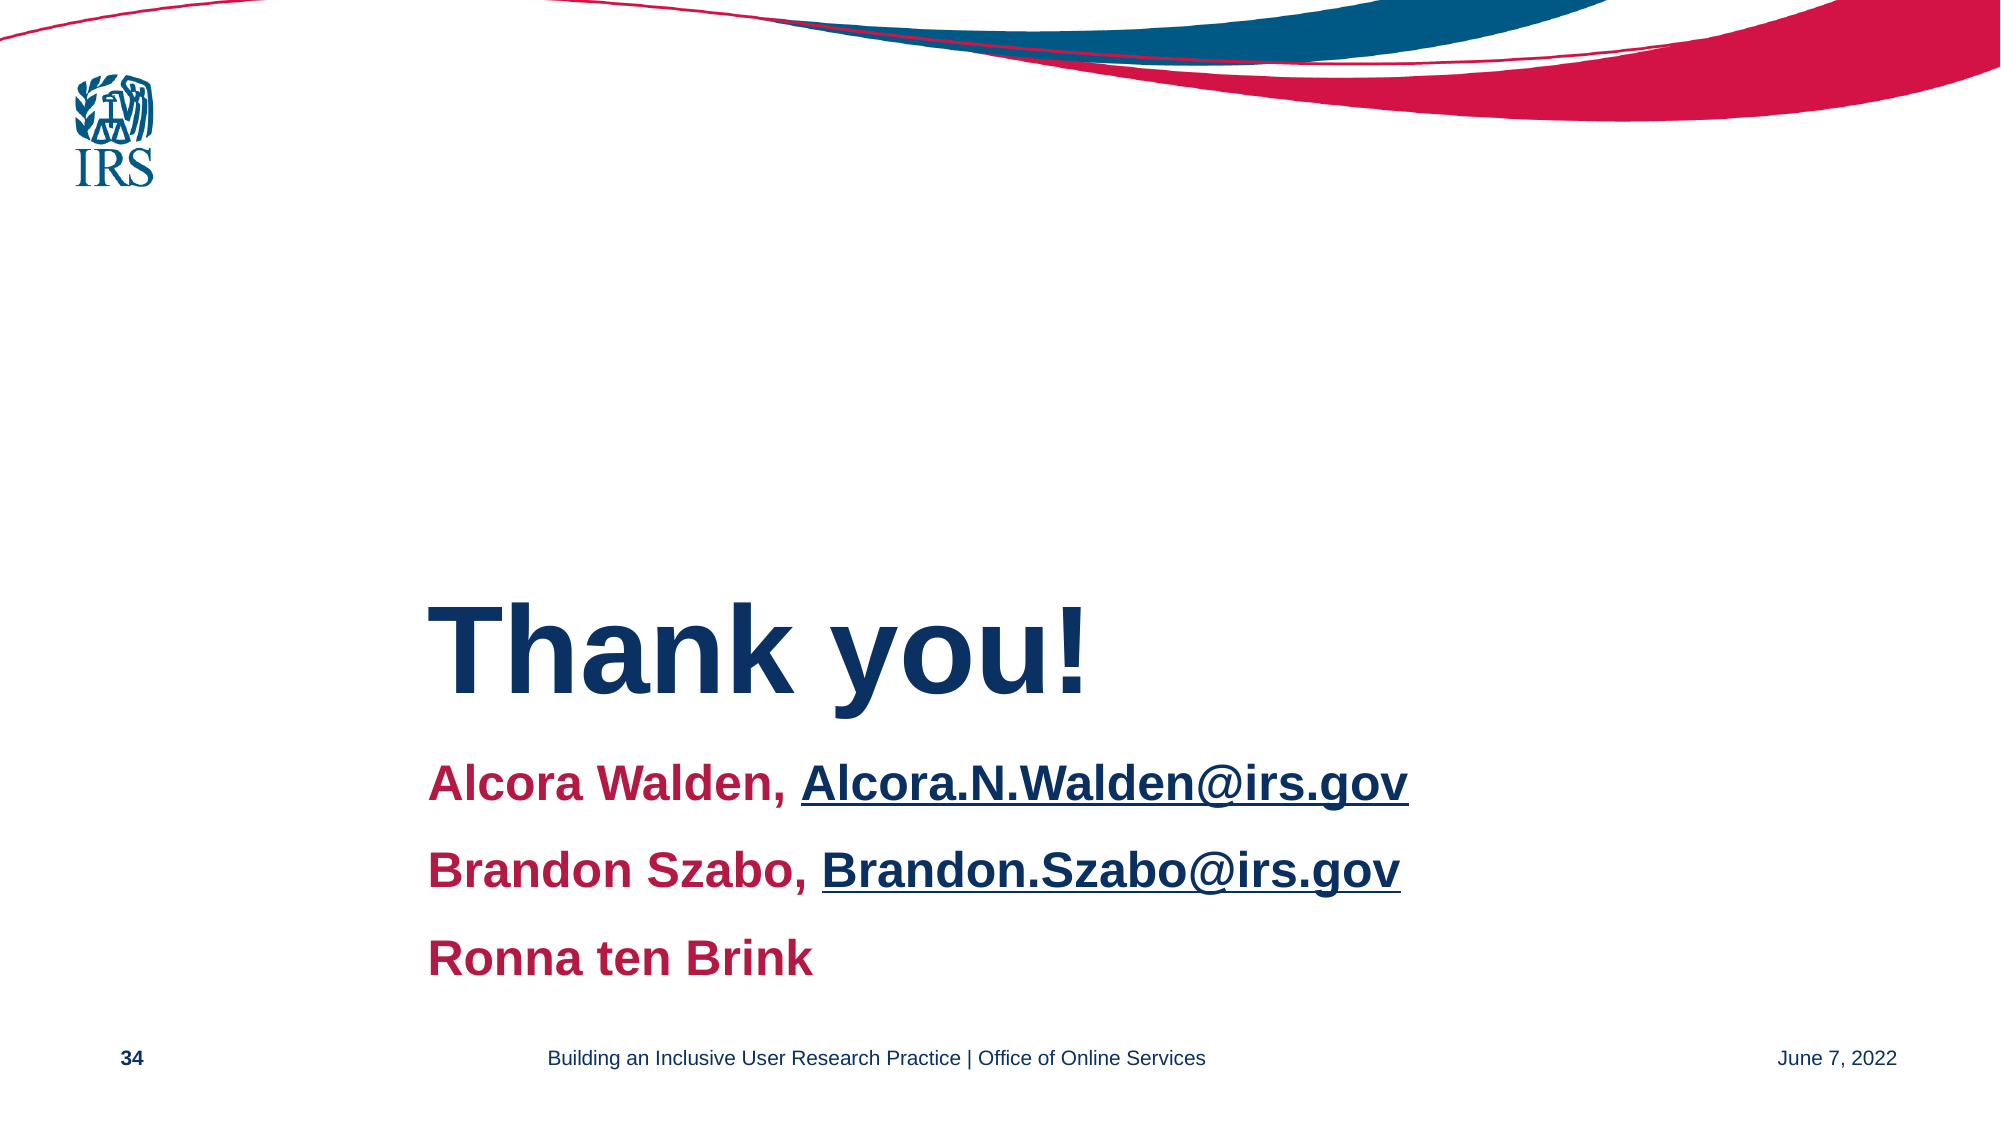

# Thank you!
Alcora Walden, Alcora.N.Walden@irs.gov
Brandon Szabo, Brandon.Szabo@irs.gov
Ronna ten Brink
34
Building an Inclusive User Research Practice | Office of Online Services
June 7, 2022